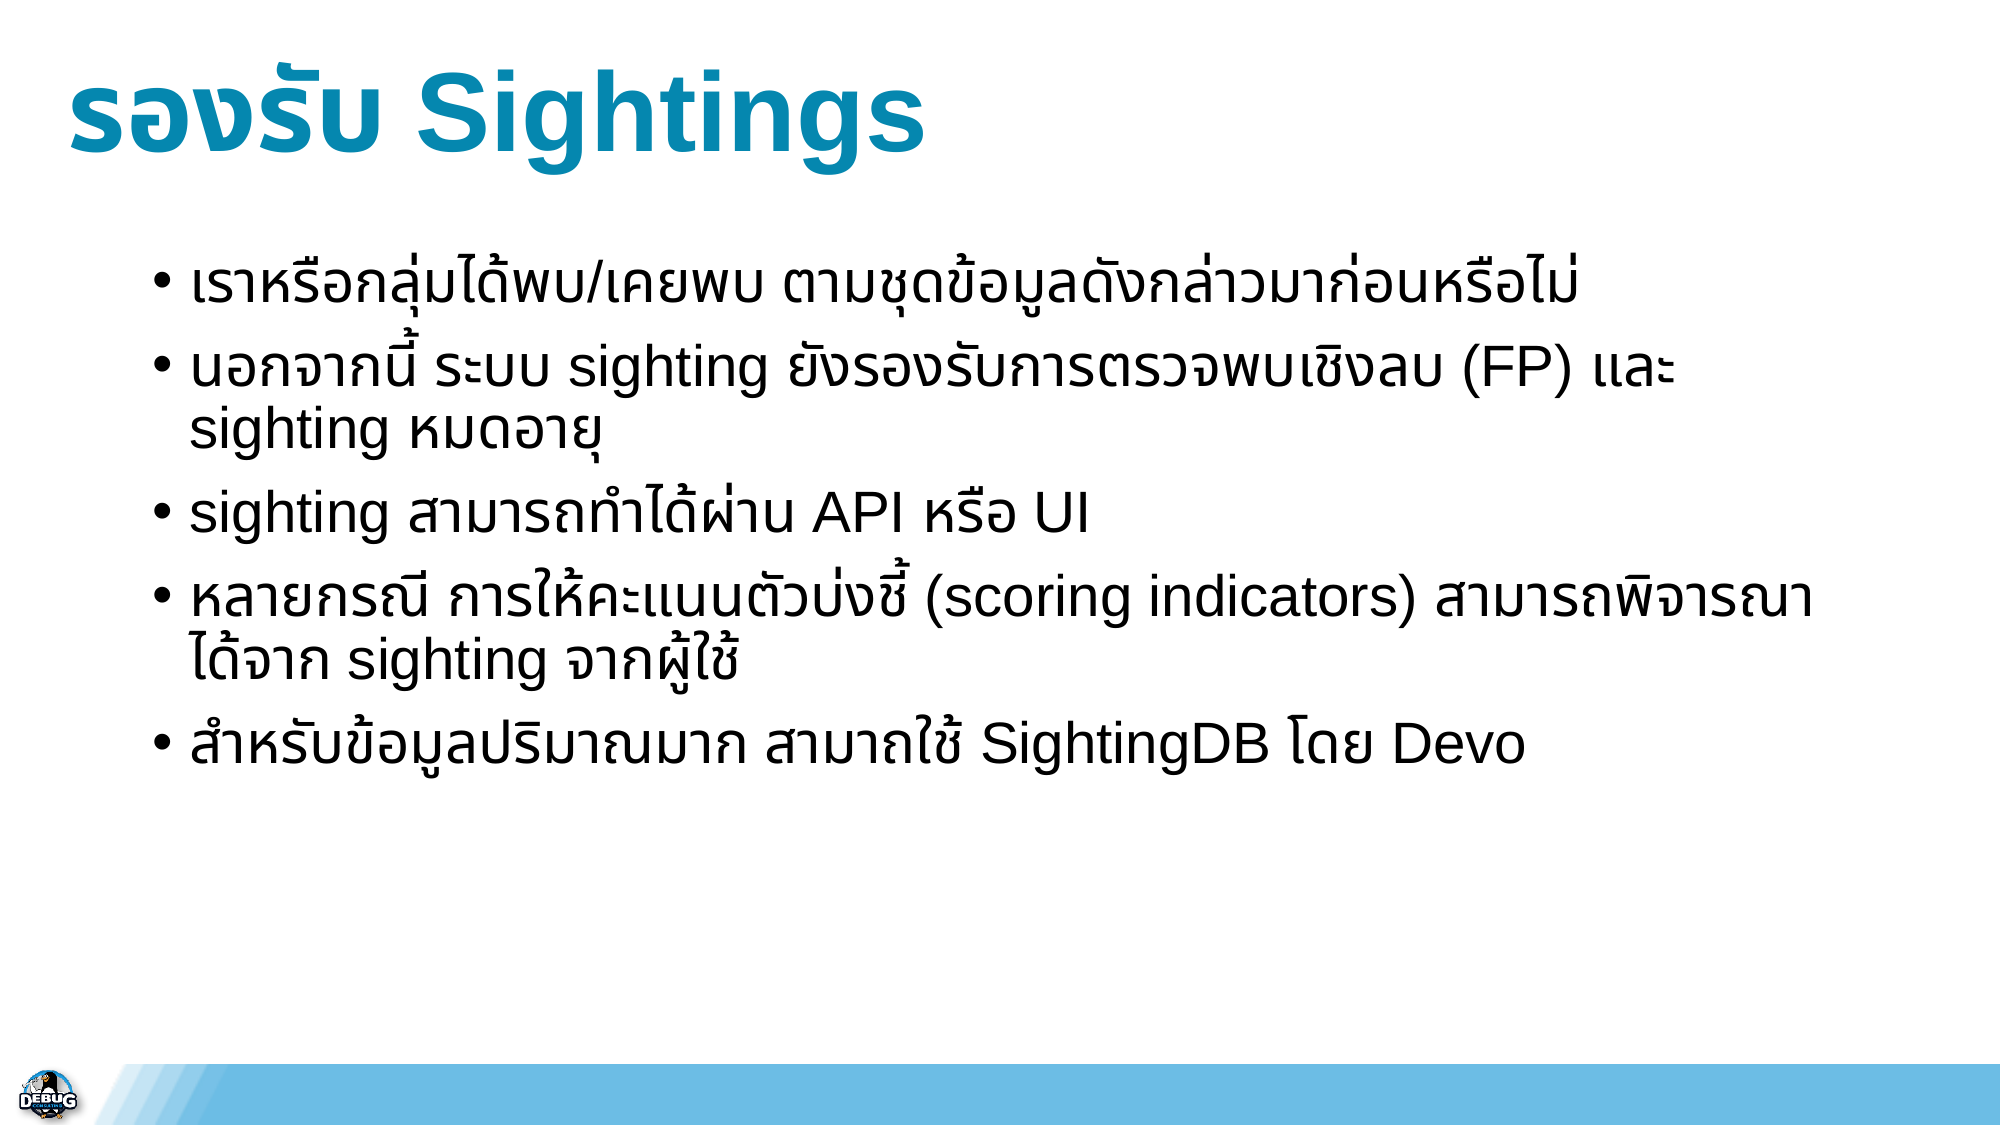

รองรับ Sightings
เราหรือกลุ่มได้พบ/เคยพบ ตามชุดข้อมูลดังกล่าวมาก่อนหรือไม่
นอกจากนี้ ระบบ sighting ยังรองรับการตรวจพบเชิงลบ (FP) และ sighting หมดอายุ
sighting สามารถทำได้ผ่าน API หรือ UI
หลายกรณี การให้คะแนนตัวบ่งชี้ (scoring indicators) สามารถพิจารณาได้จาก sighting จากผู้ใช้
สำหรับข้อมูลปริมาณมาก สามาถใช้ SightingDB โดย Devo